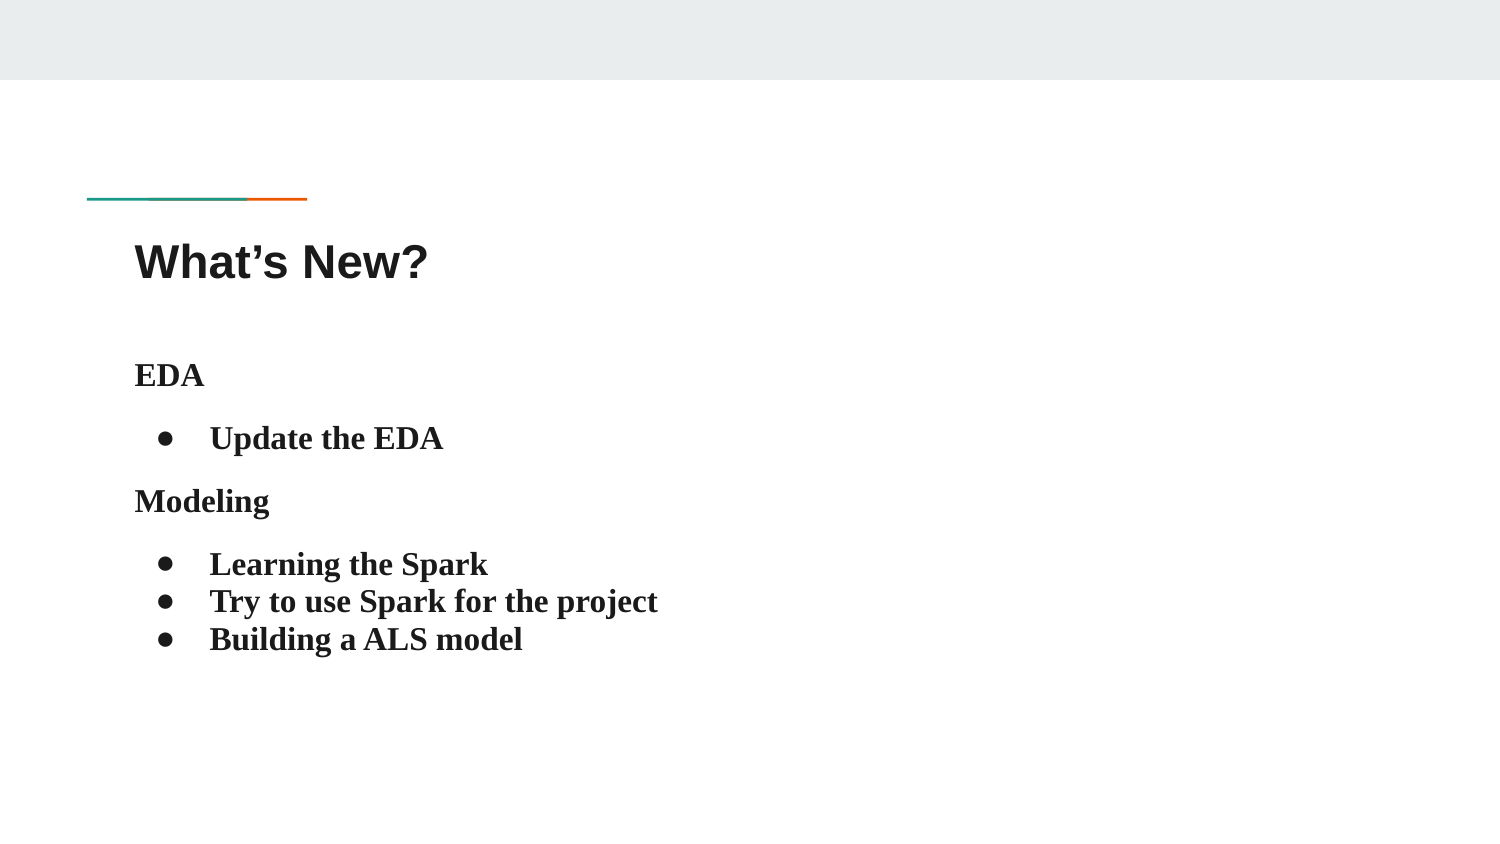

# What’s New?
EDA
Update the EDA
Modeling
Learning the Spark
Try to use Spark for the project
Building a ALS model